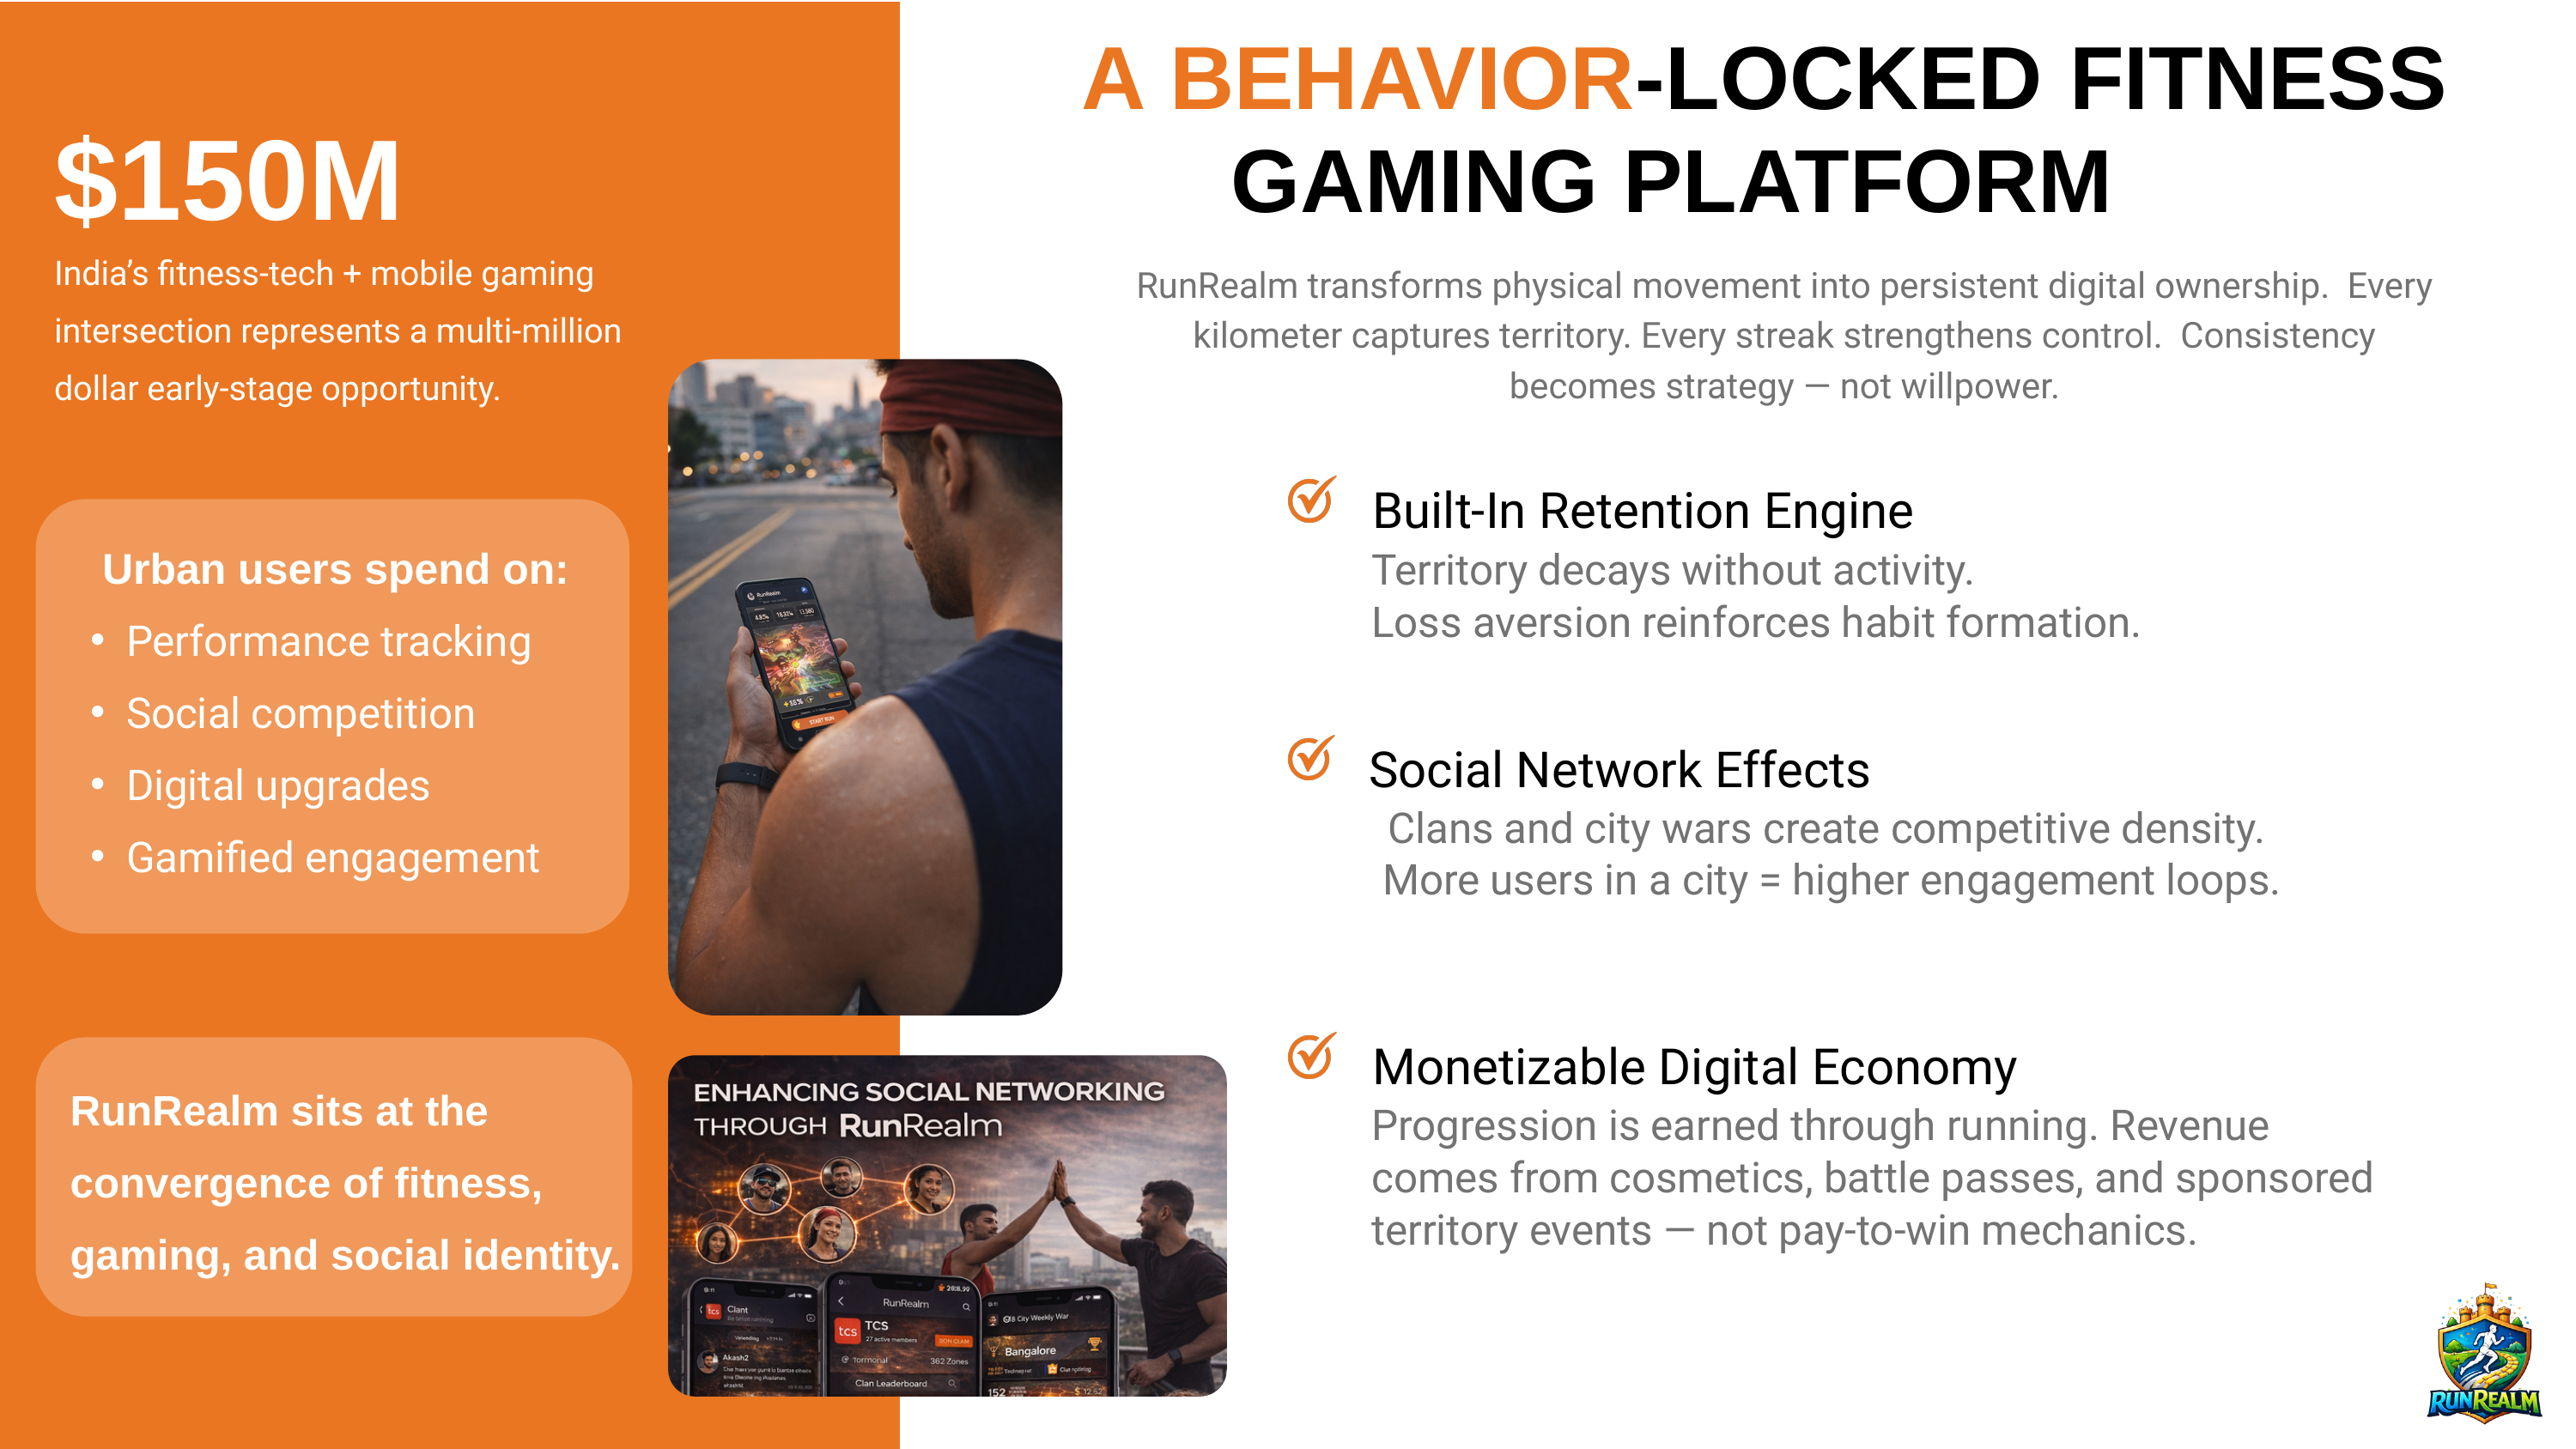

A BEHAVIOR-LOCKED FITNESS         GAMING PLATFORM
$150M
India’s fitness-tech + mobile gaming intersection represents a multi-million dollar early-stage opportunity.
RunRealm transforms physical movement into persistent digital ownership.  Every kilometer captures territory. Every streak strengthens control.  Consistency becomes strategy — not willpower.

Built-In Retention Engine

Territory decays without activity.
Loss aversion reinforces habit formation.
    Urban users spend on:
Performance tracking
Social competition
Digital upgrades
Gamified engagement
Social Network Effects

Clans and city wars create competitive density.
 More users in a city = higher engagement loops.
Monetizable Digital Economy

RunRealm sits at the convergence of fitness, gaming, and social identity.
Progression is earned through running. Revenue comes from cosmetics, battle passes, and sponsored territory events — not pay-to-win mechanics.